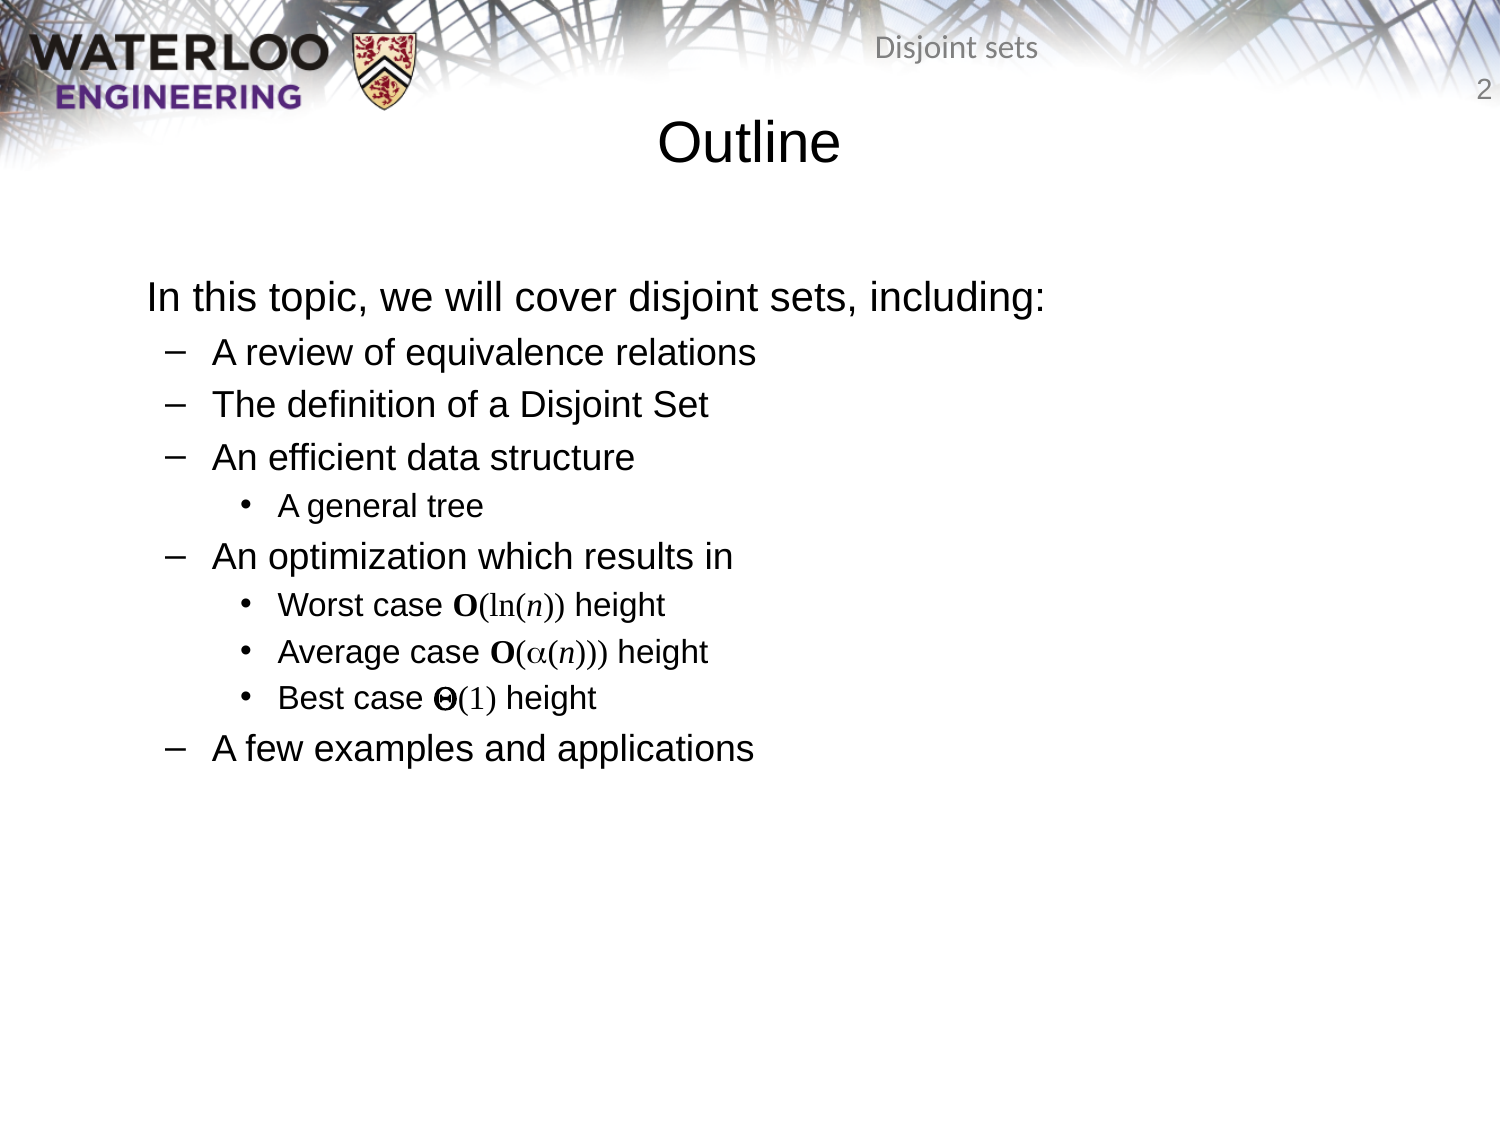

Outline
	In this topic, we will cover disjoint sets, including:
A review of equivalence relations
The definition of a Disjoint Set
An efficient data structure
A general tree
An optimization which results in
Worst case O(ln(n)) height
Average case O(α(n))) height
Best case Θ(1) height
A few examples and applications